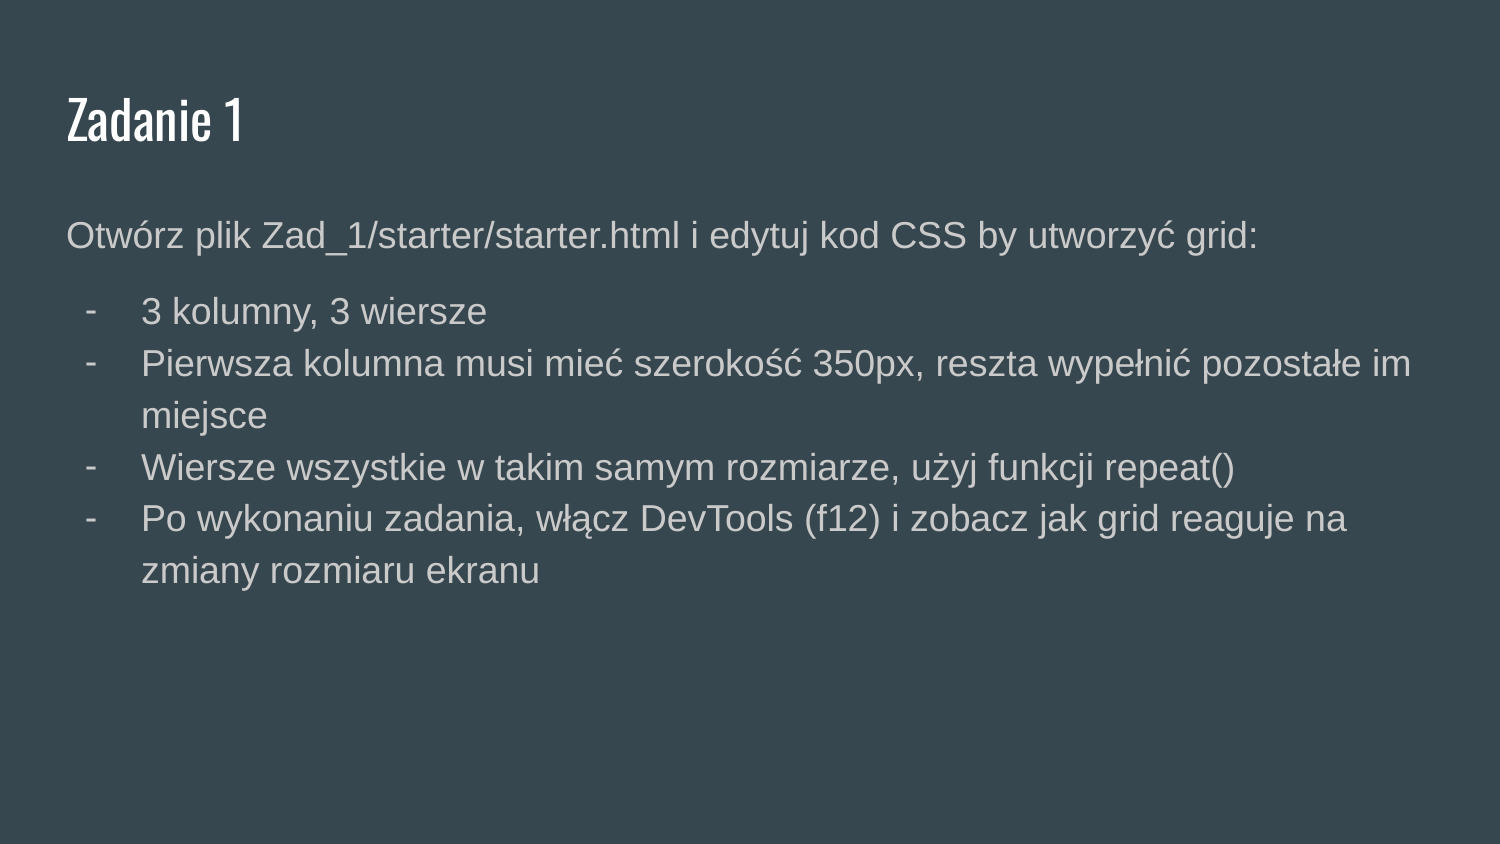

# Zadanie 1
Otwórz plik Zad_1/starter/starter.html i edytuj kod CSS by utworzyć grid:
3 kolumny, 3 wiersze
Pierwsza kolumna musi mieć szerokość 350px, reszta wypełnić pozostałe im miejsce
Wiersze wszystkie w takim samym rozmiarze, użyj funkcji repeat()
Po wykonaniu zadania, włącz DevTools (f12) i zobacz jak grid reaguje na zmiany rozmiaru ekranu